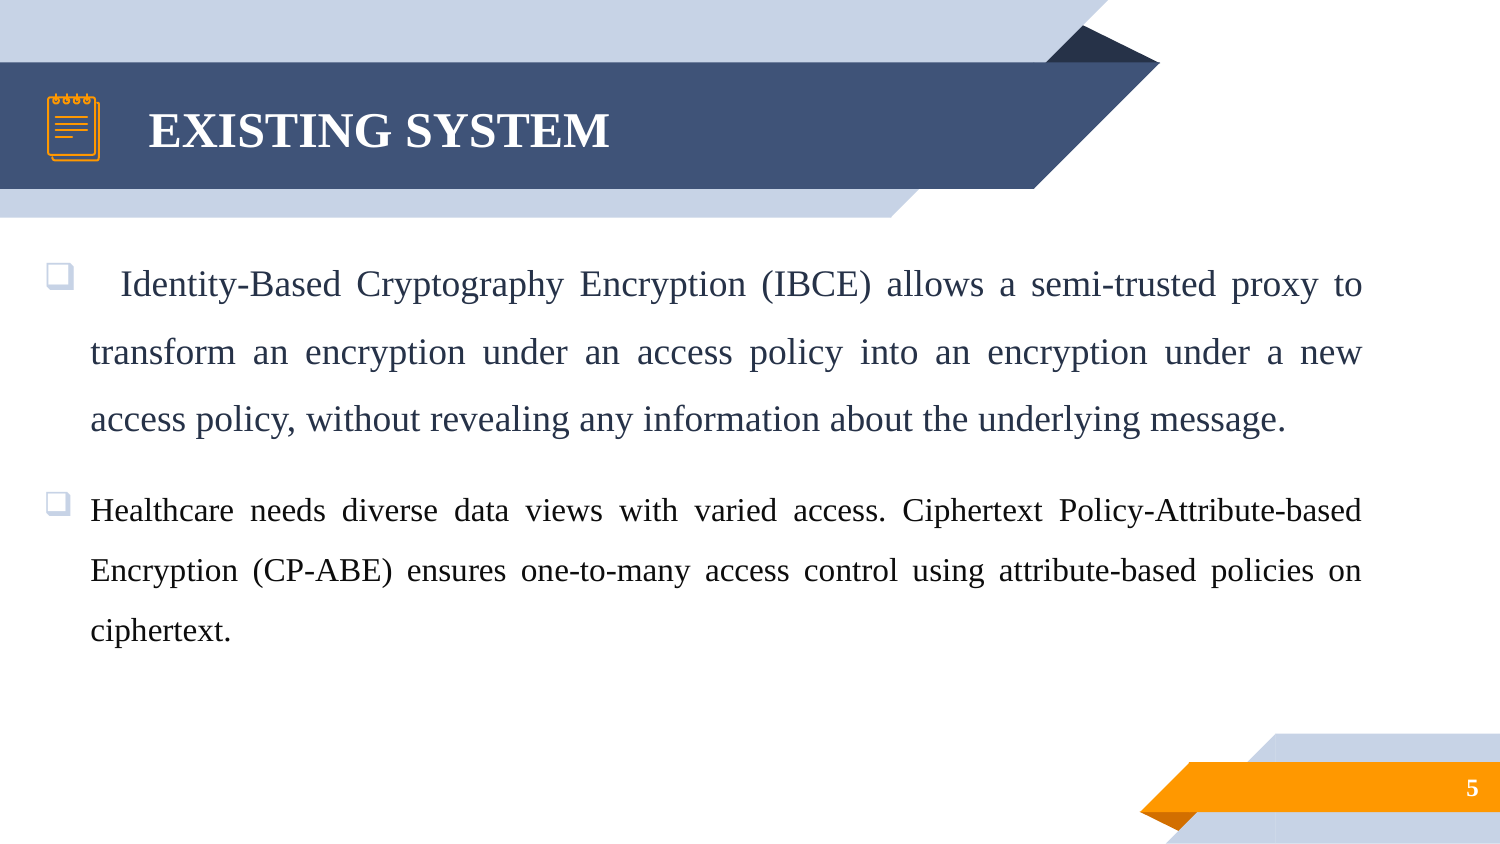

# EXISTING SYSTEM

  Identity-Based Cryptography Encryption (IBCE) allows a semi-trusted proxy to transform an encryption under an access policy into an encryption under a new access policy, without revealing any information about the underlying message.
Healthcare needs diverse data views with varied access. Ciphertext Policy-Attribute-based Encryption (CP-ABE) ensures one-to-many access control using attribute-based policies on ciphertext.
5